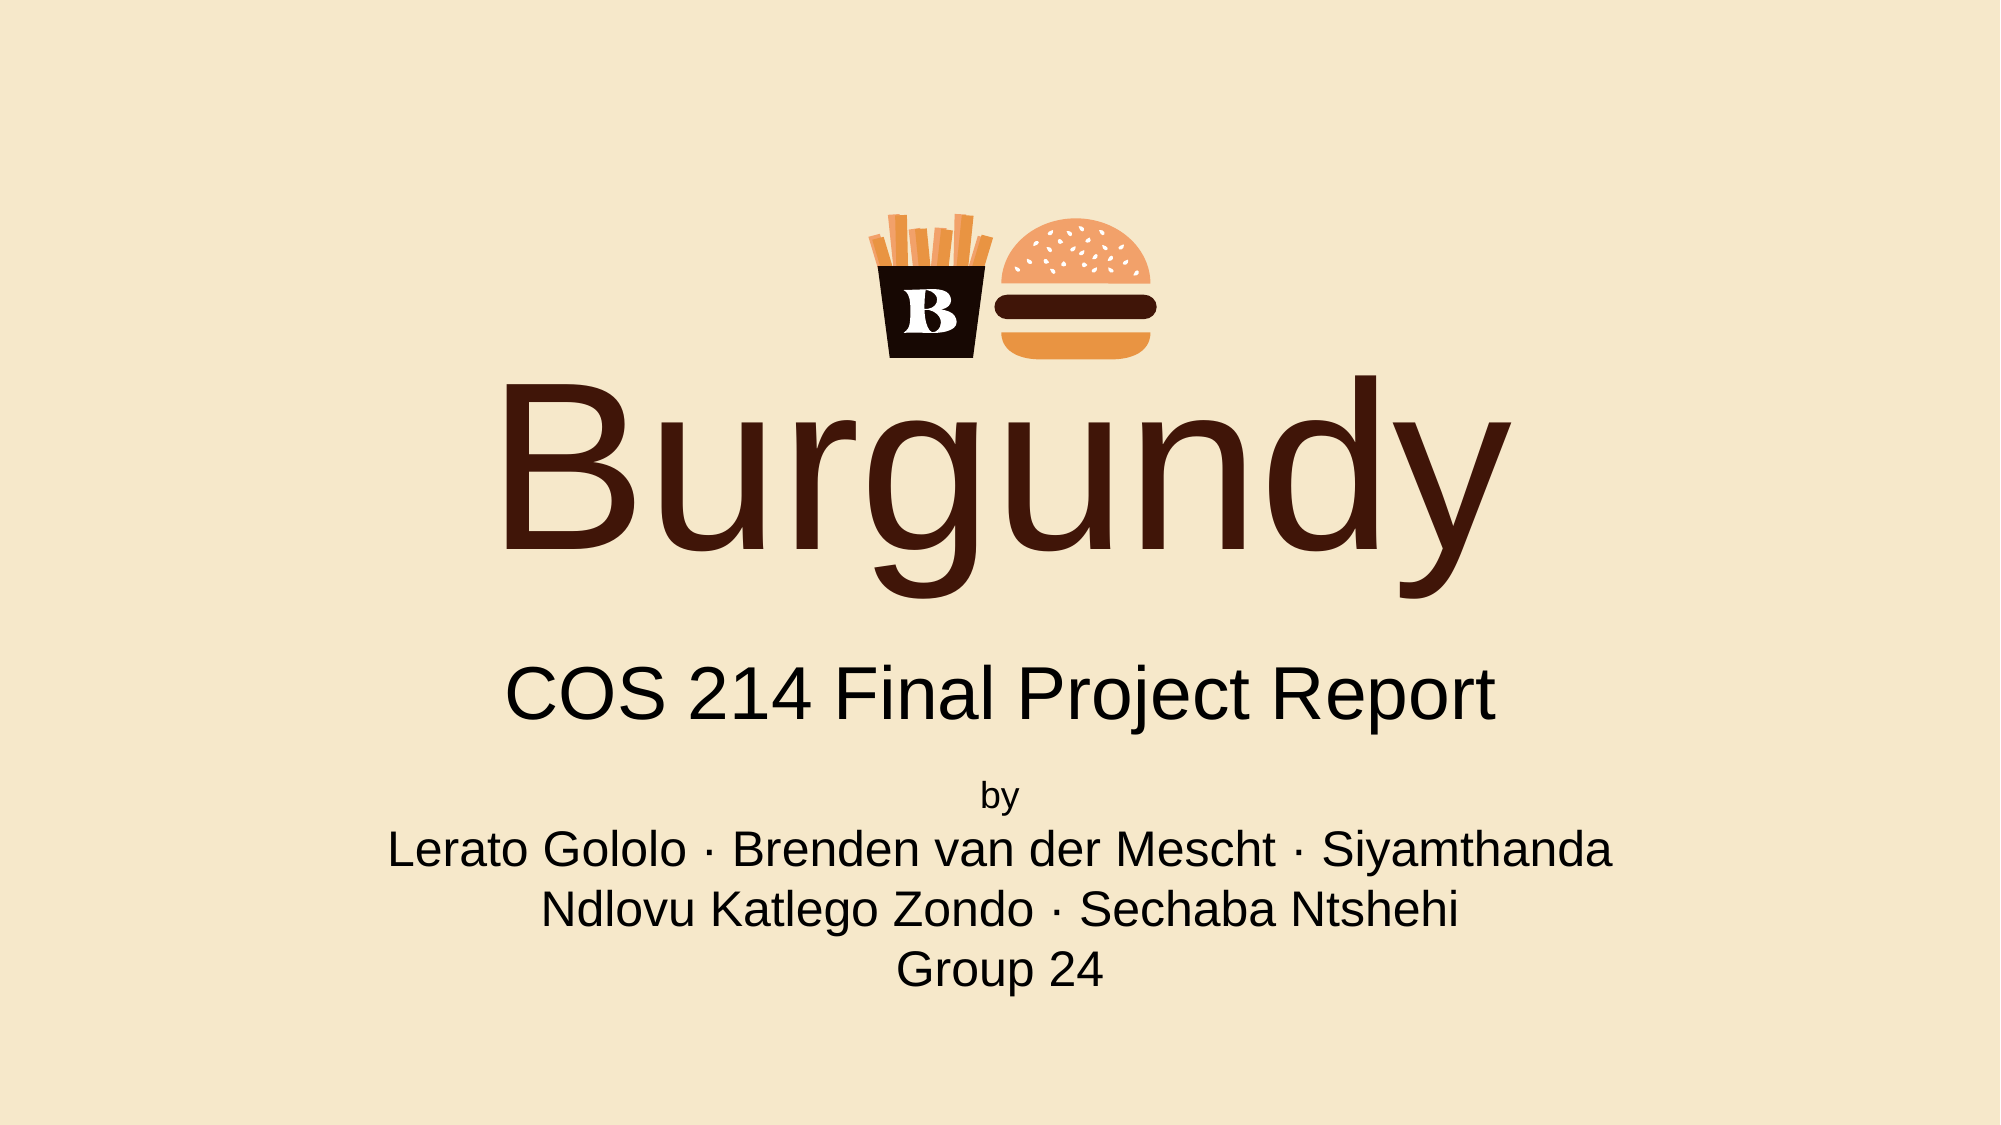

COS 214 Final Project Report
Burgundy
by
Lerato Gololo · Brenden van der Mescht · Siyamthanda Ndlovu Katlego Zondo · Sechaba Ntshehi
Group 24